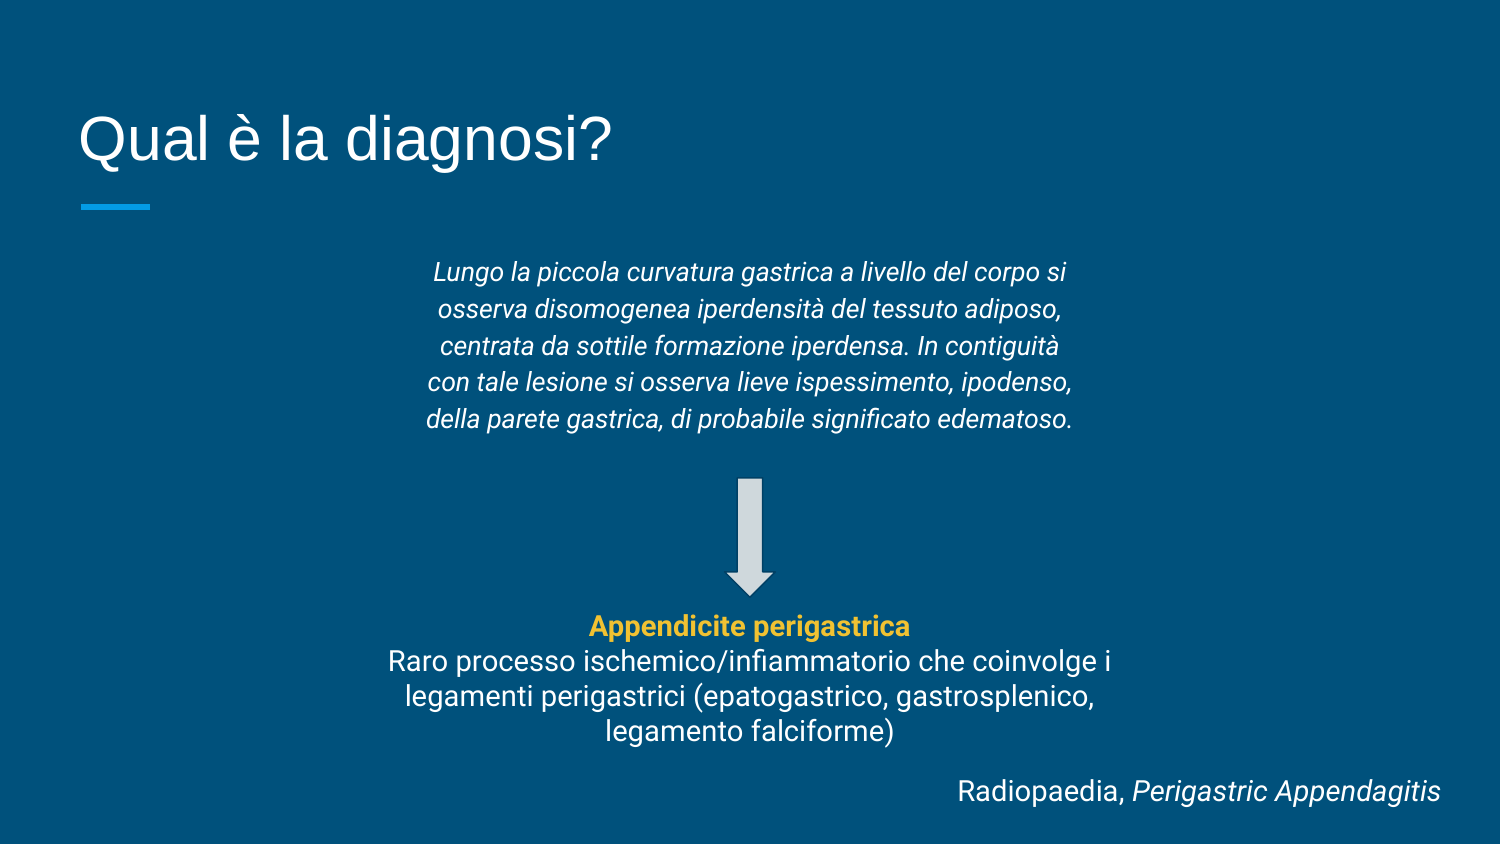

# Qual è la diagnosi?
Lungo la piccola curvatura gastrica a livello del corpo si osserva disomogenea iperdensità del tessuto adiposo, centrata da sottile formazione iperdensa. In contiguità con tale lesione si osserva lieve ispessimento, ipodenso, della parete gastrica, di probabile significato edematoso.

Appendicite perigastrica
Raro processo ischemico/infiammatorio che coinvolge i legamenti perigastrici (epatogastrico, gastrosplenico, legamento falciforme)
Radiopaedia, Perigastric Appendagitis